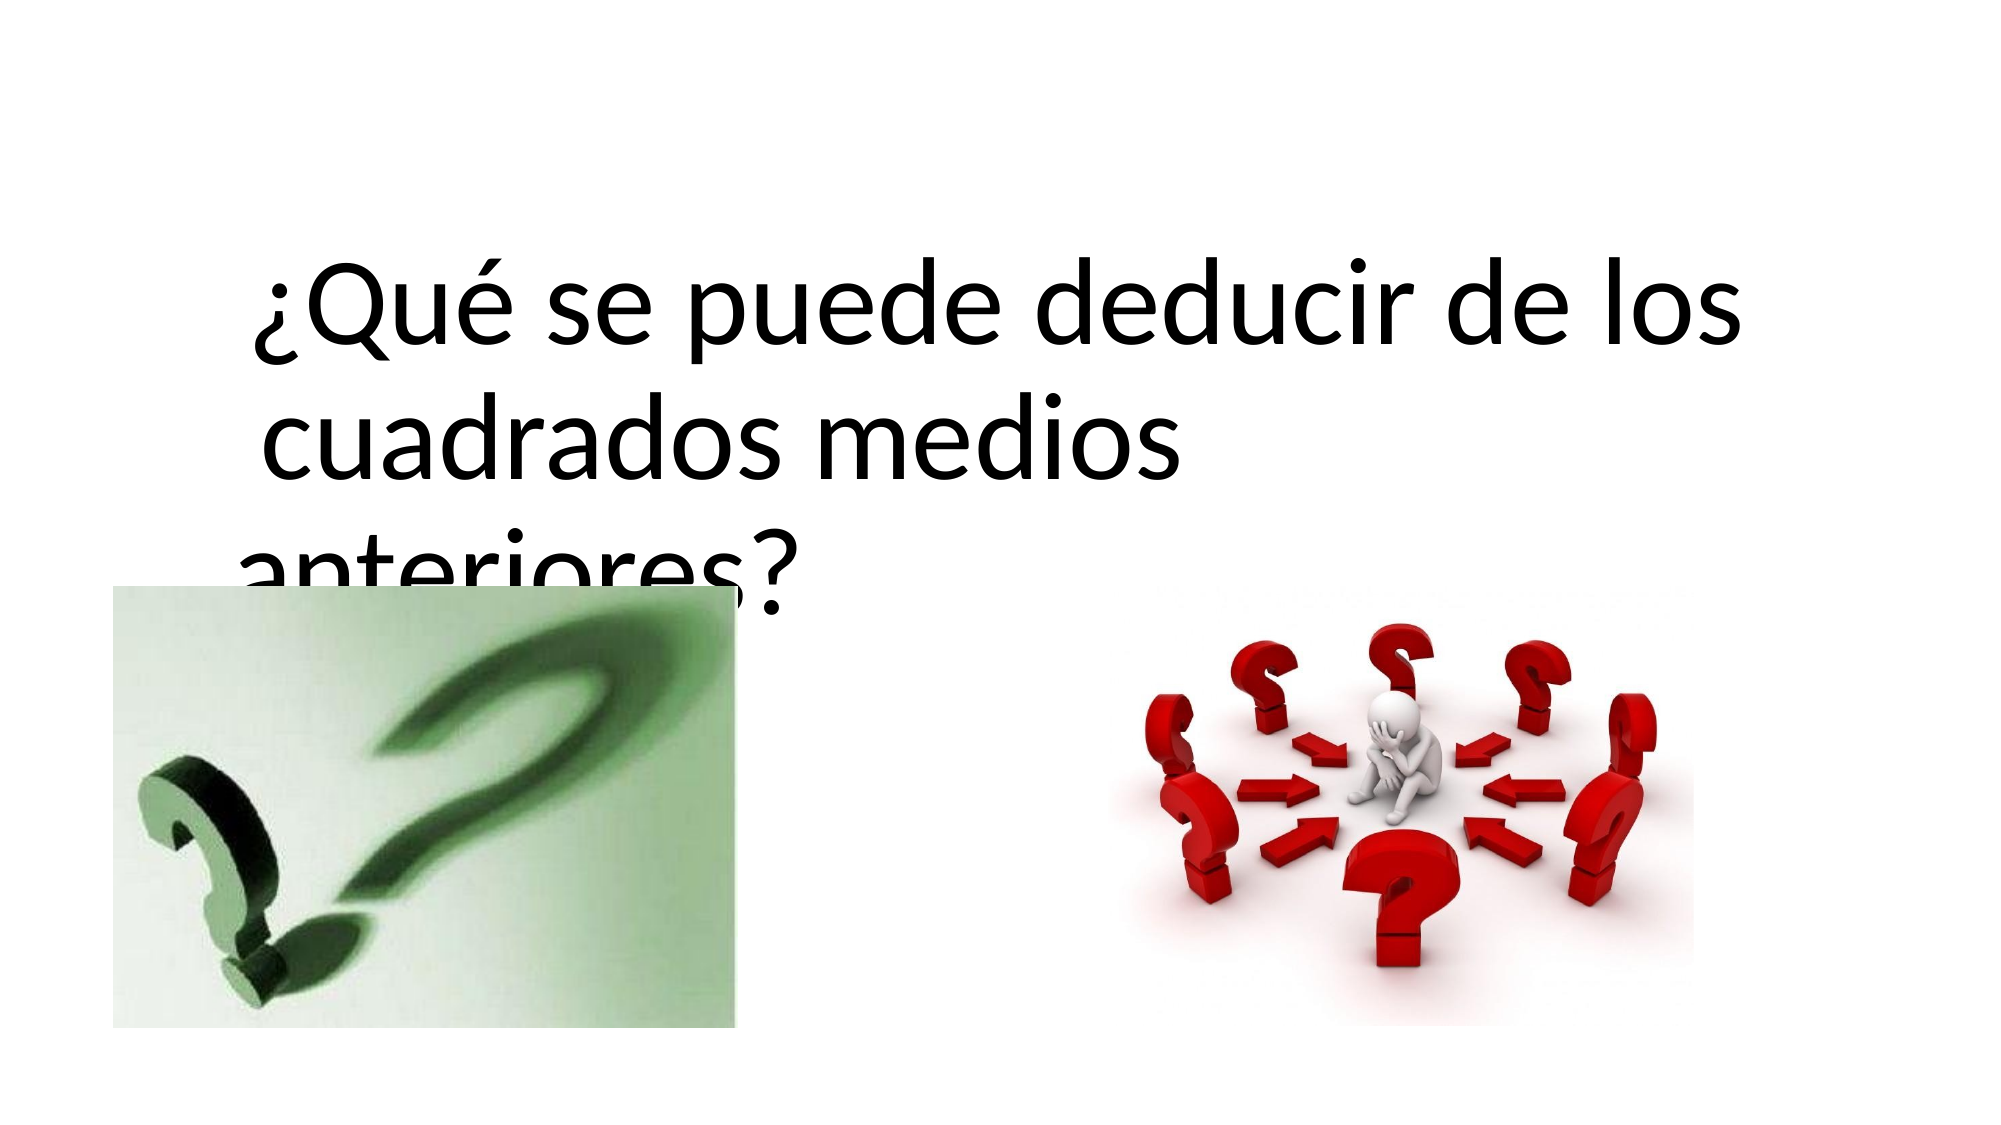

# ¿Qué se puede deducir de los  cuadrados medios anteriores?